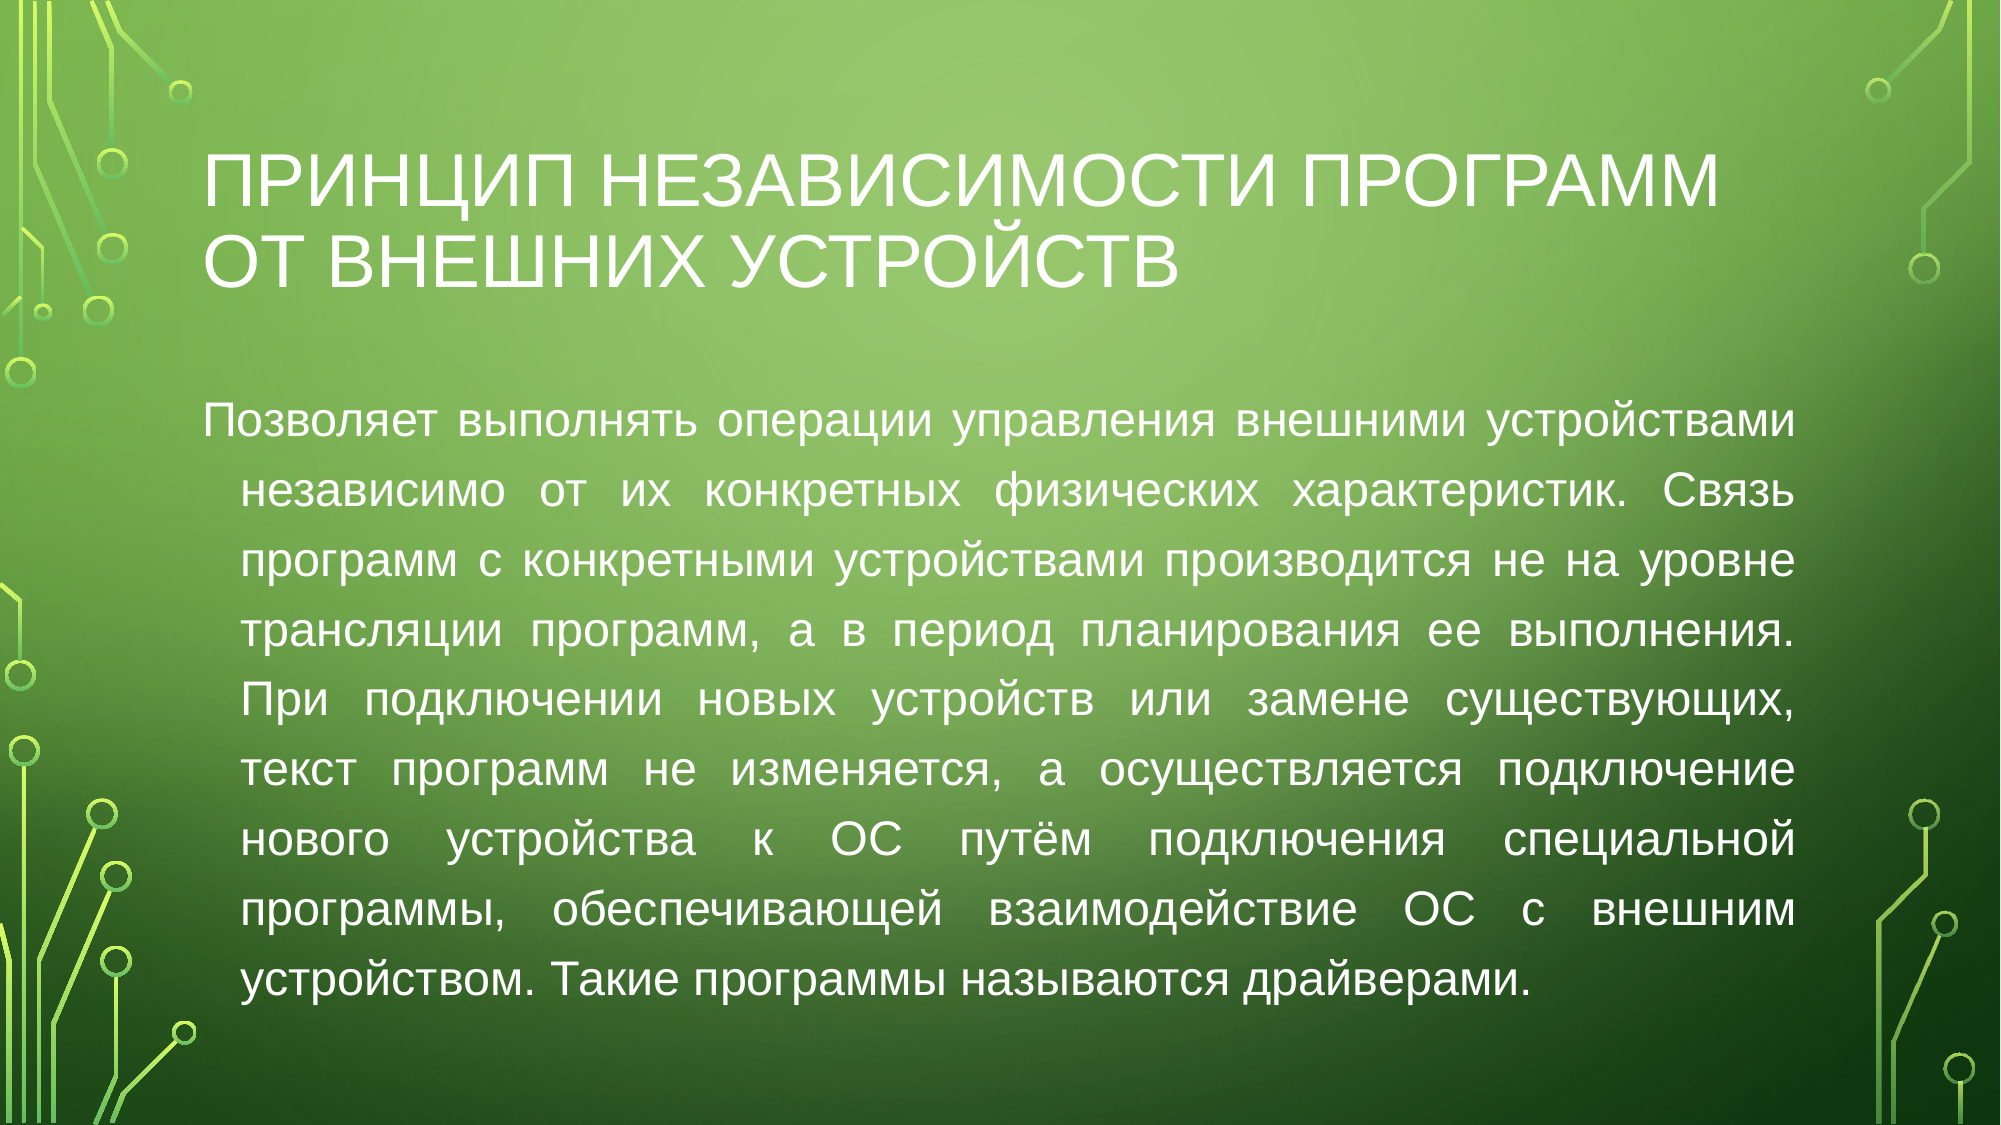

# Принцип независимости программ от внешних устройств
Позволяет выполнять операции управления внешними устройствами независимо от их конкретных физических характеристик. Связь программ с конкретными устройствами производится не на уровне трансляции программ, а в период планирования ее выполнения. При подключении новых устройств или замене существующих, текст программ не изменяется, а осуществляется подключение нового устройства к ОС путём подключения специальной программы, обеспечивающей взаимодействие ОС с внешним устройством. Такие программы называются драйверами.